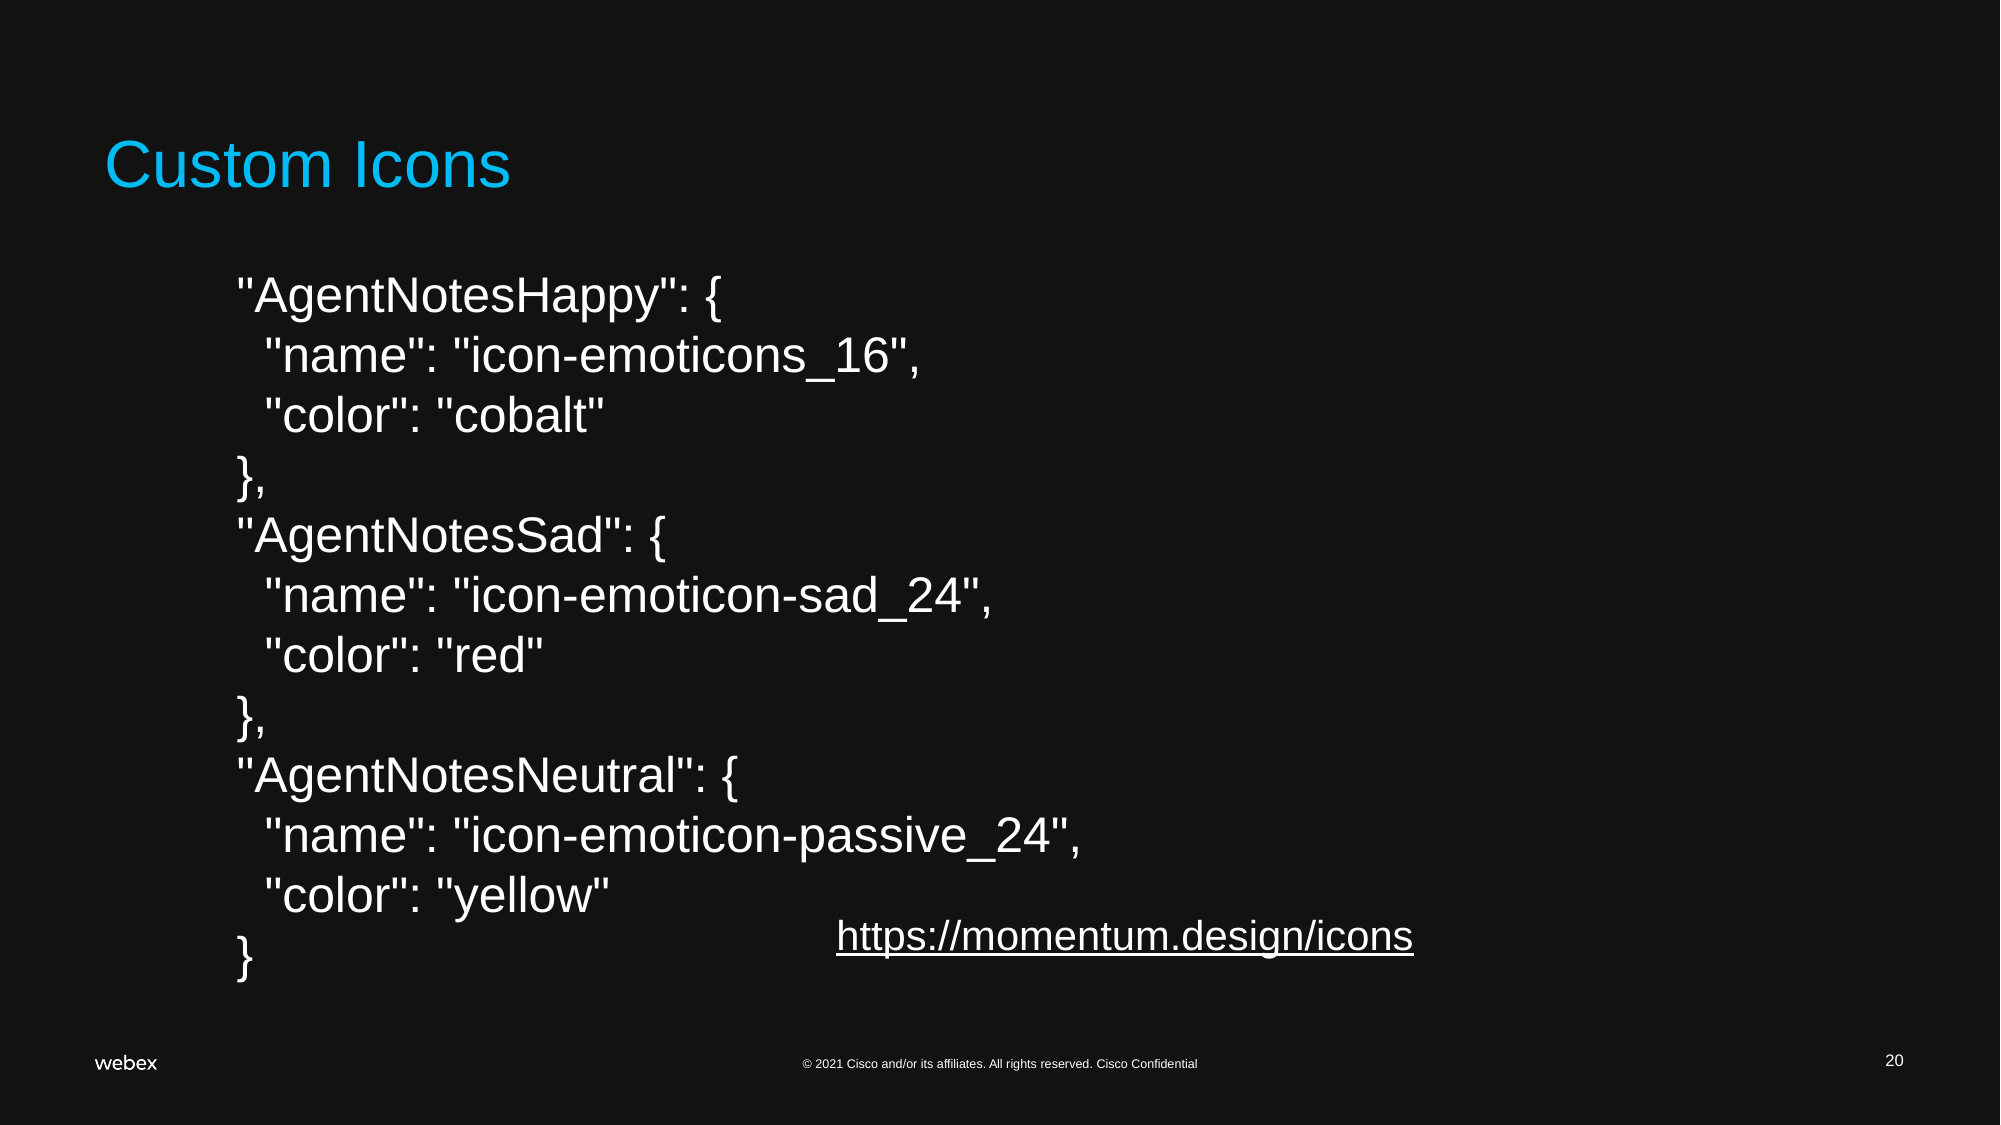

Custom Icons
  "AgentNotesHappy": {
    "name": "icon-emoticons_16",
    "color": "cobalt"
  },
  "AgentNotesSad": {
    "name": "icon-emoticon-sad_24",
    "color": "red"
  },
  "AgentNotesNeutral": {
    "name": "icon-emoticon-passive_24",
    "color": "yellow"
  }
https://momentum.design/icons
20